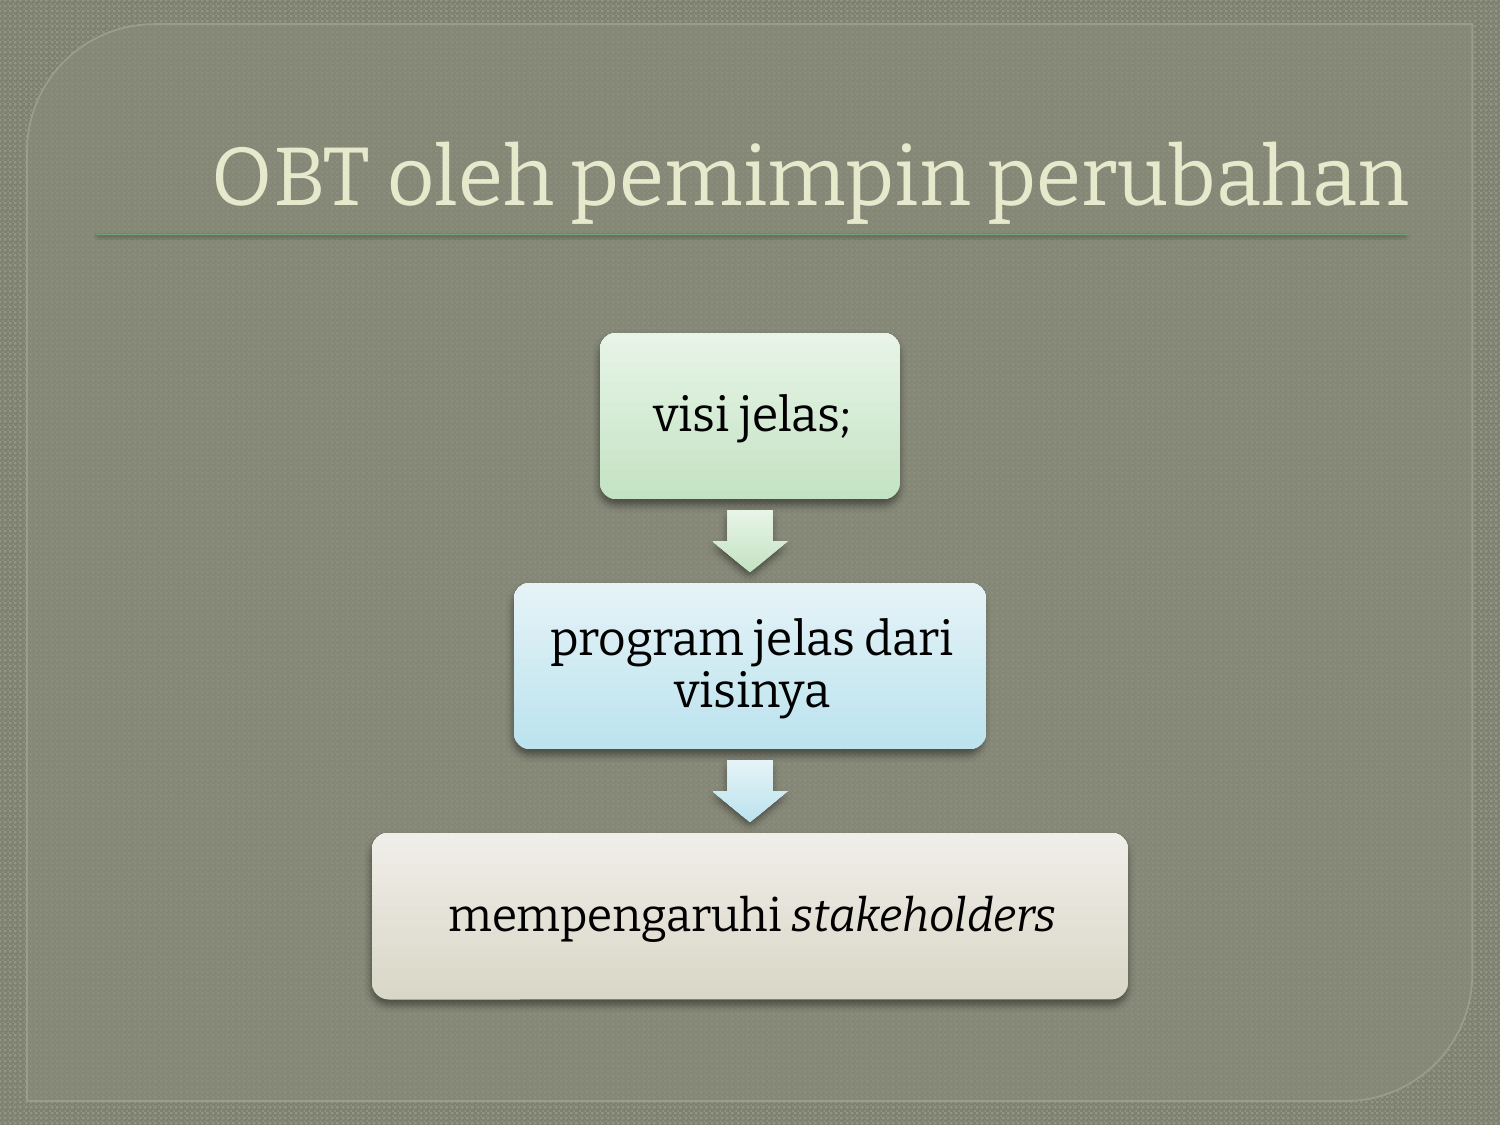

# OBT oleh pemimpin perubahan
visi jelas;

program jelas dari visinya

mempengaruhi stakeholders